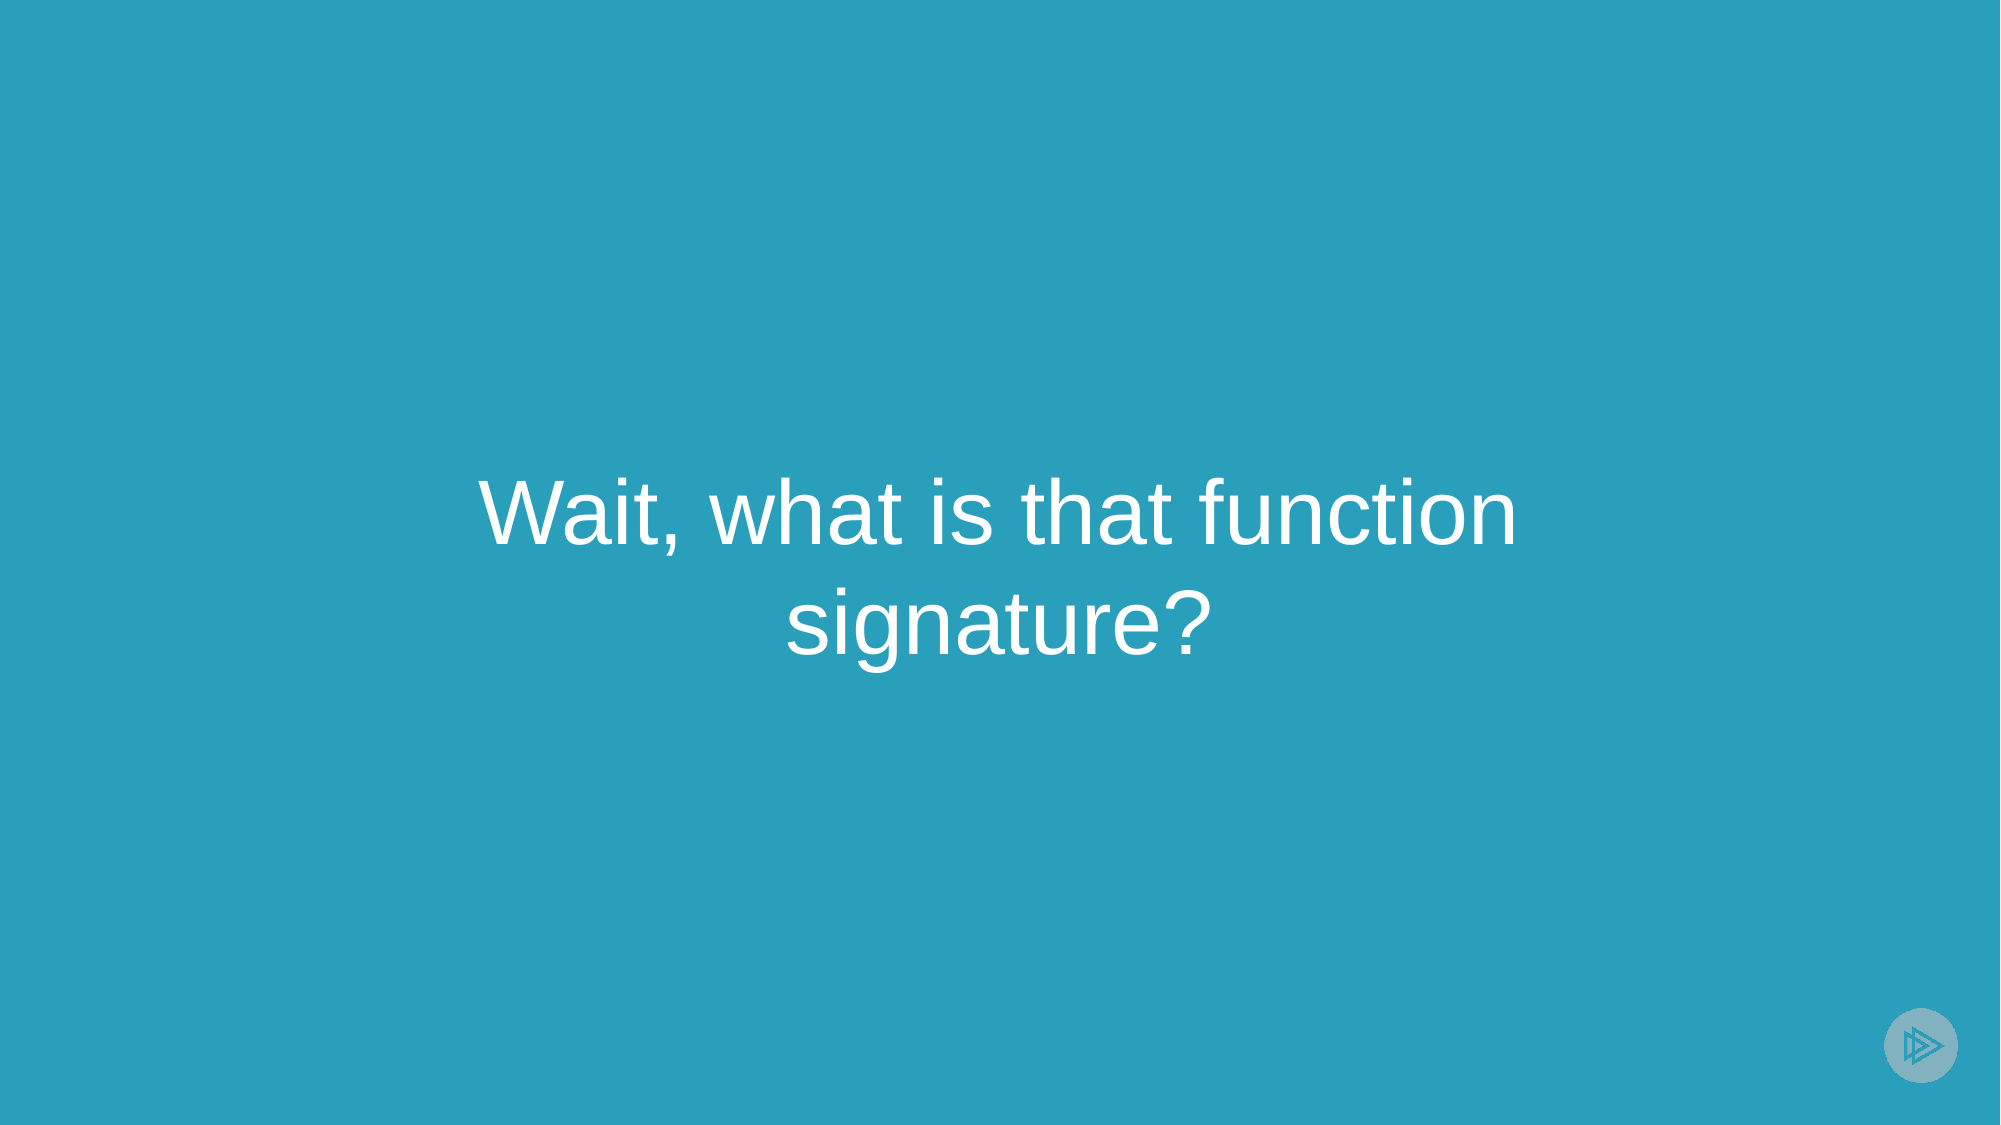

# Wait, what is that function signature?